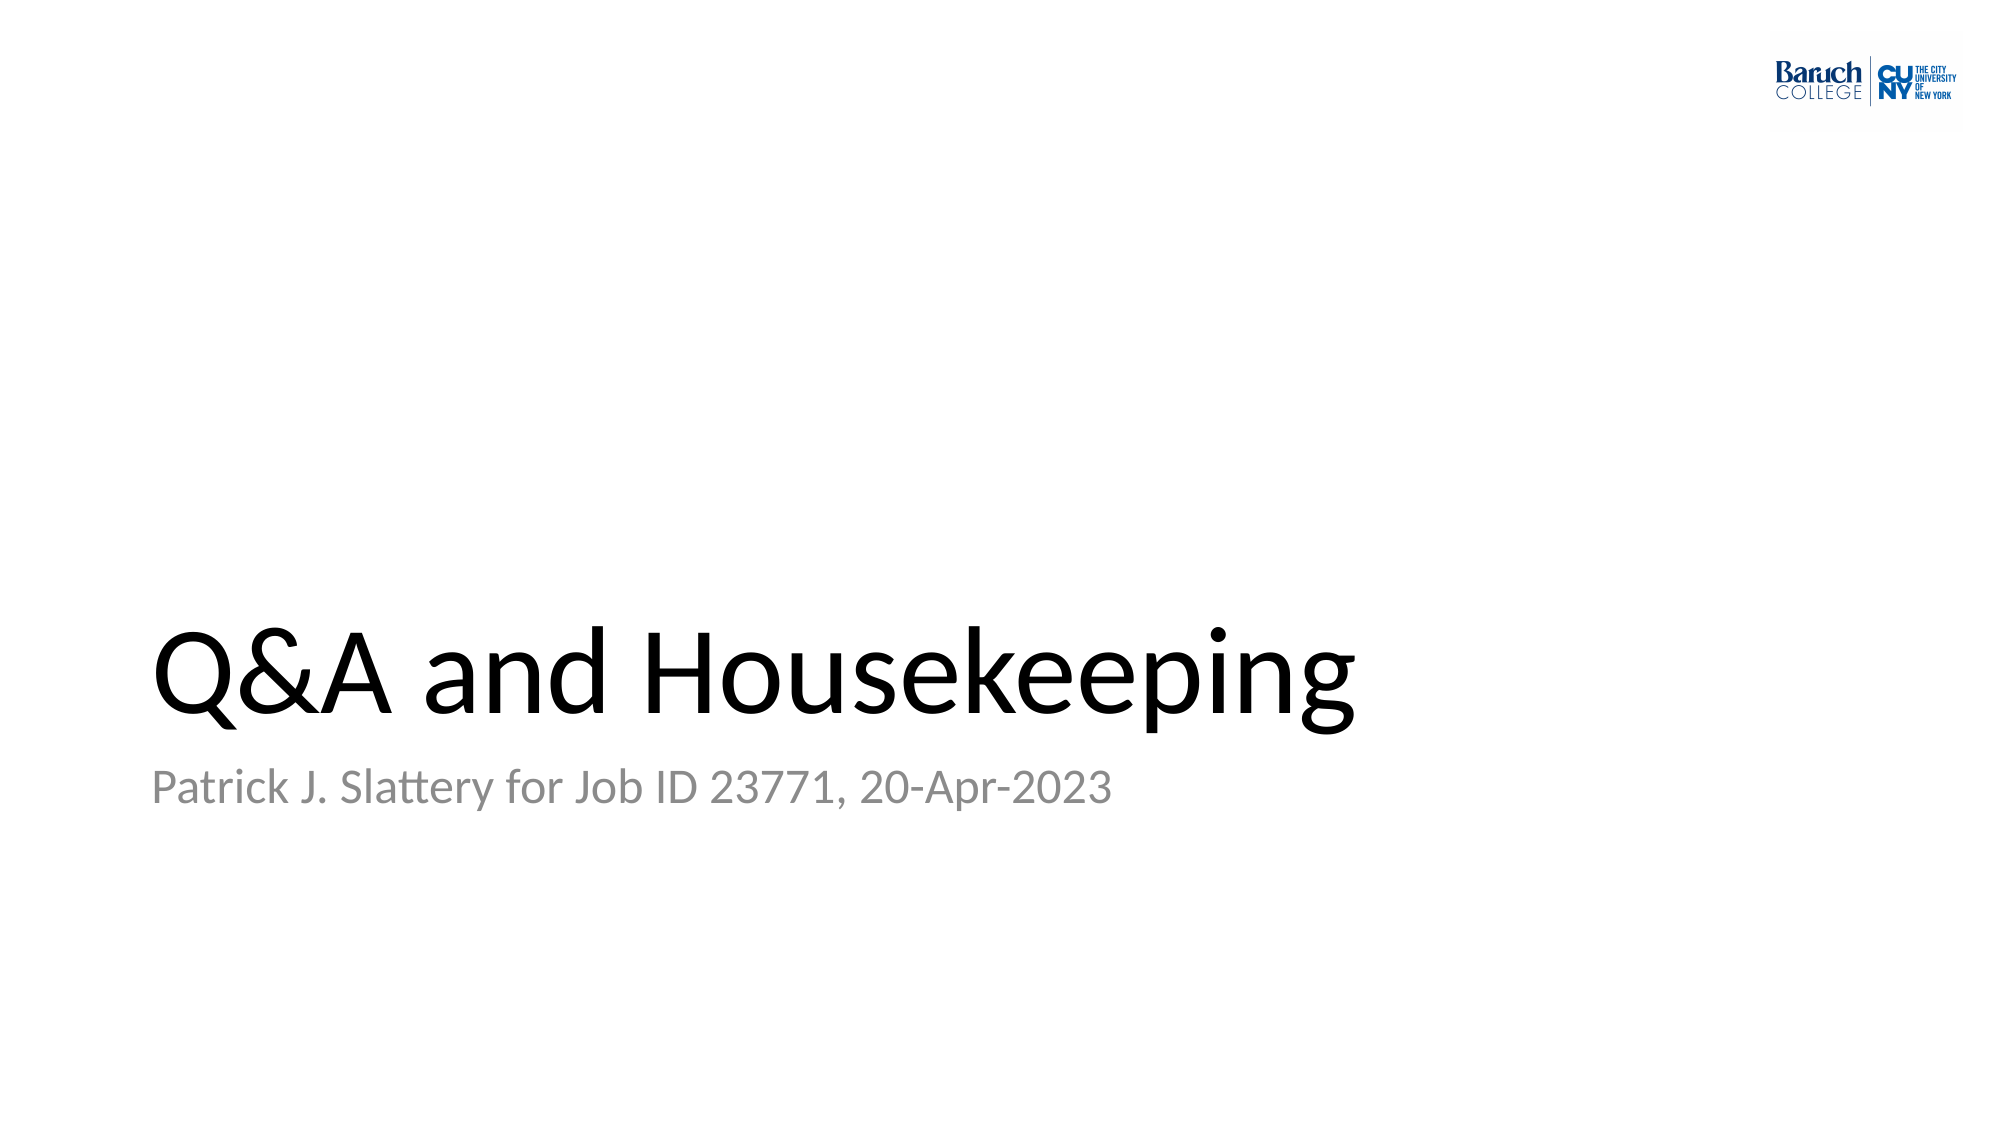

# Q&A and Housekeeping
Patrick J. Slattery for Job ID 23771, 20-Apr-2023